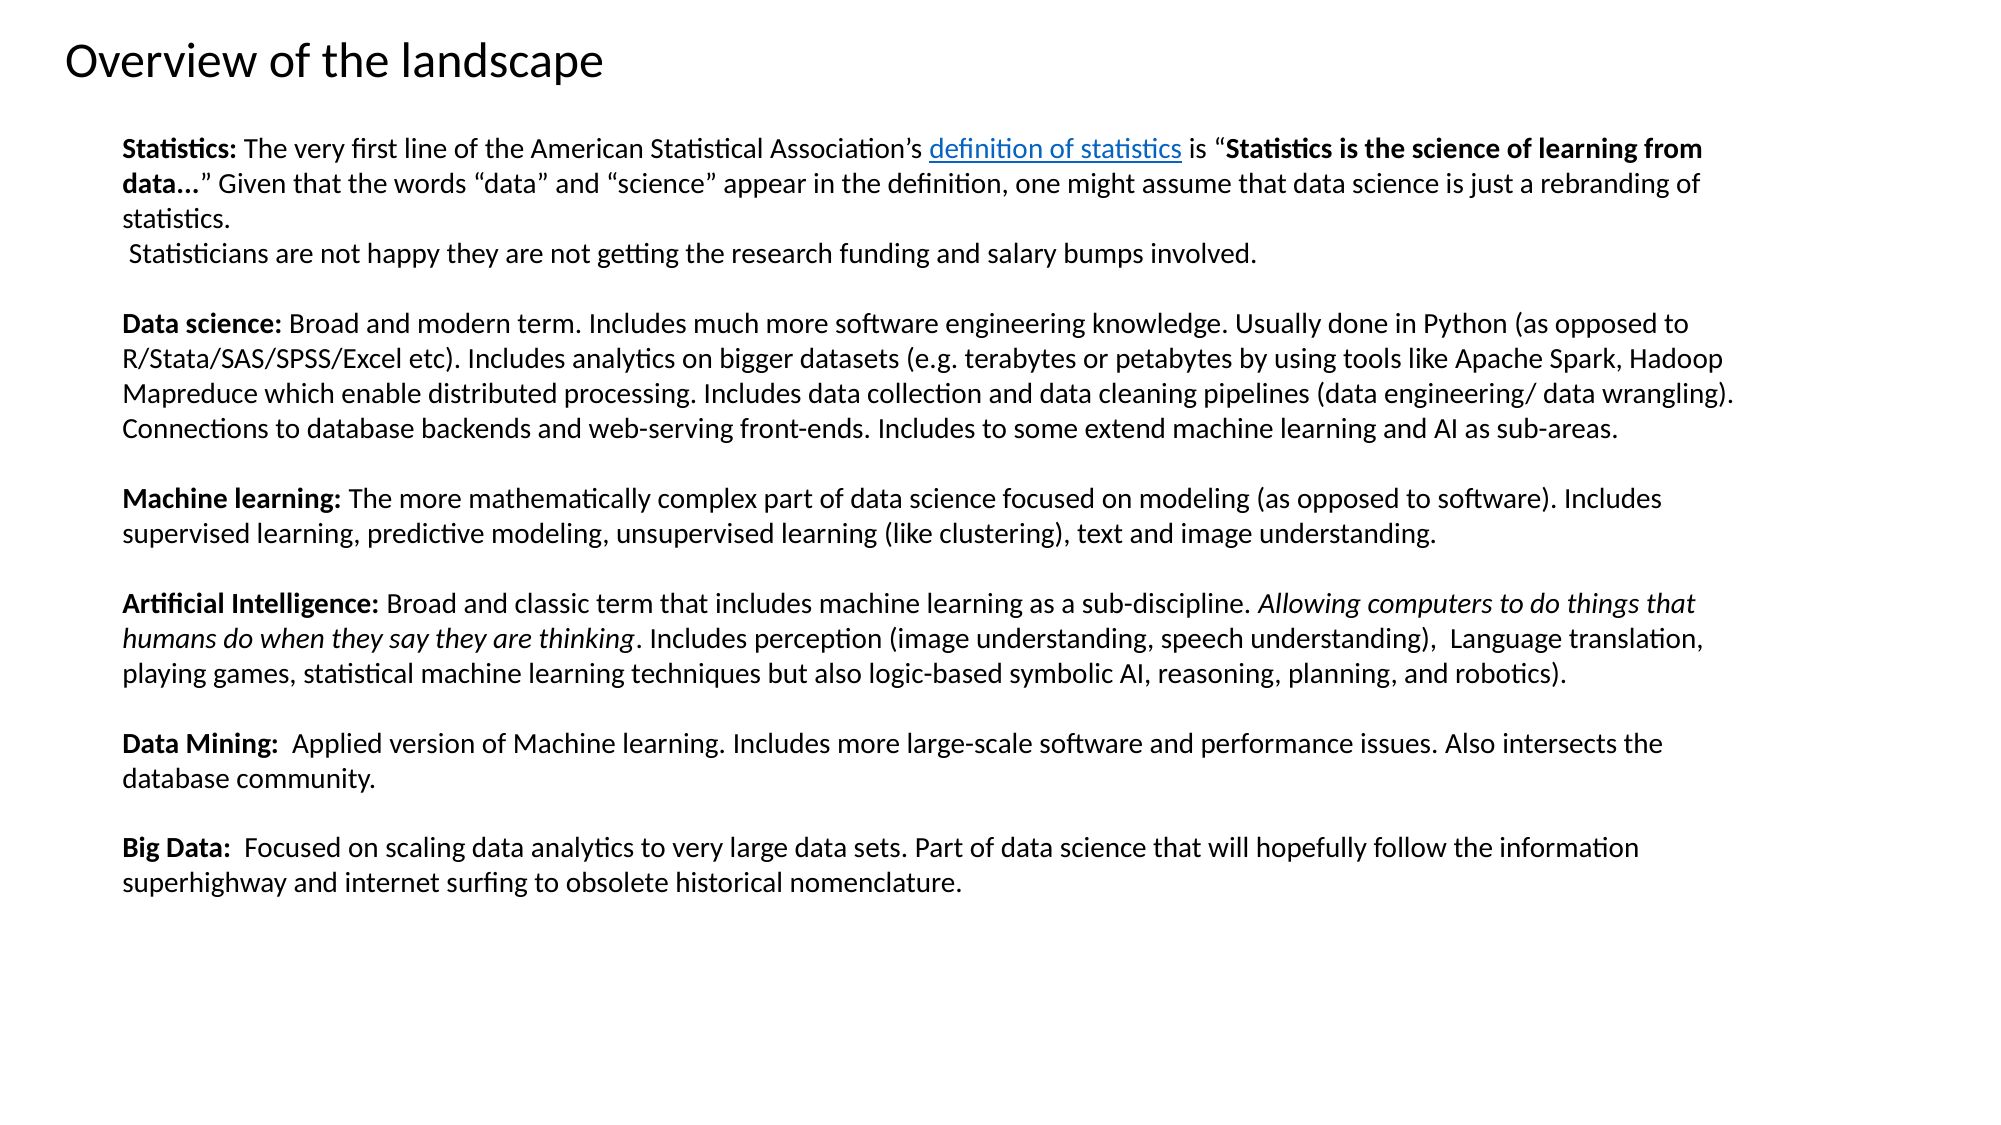

Overview of the landscape
Statistics: The very first line of the American Statistical Association’s definition of statistics is “Statistics is the science of learning from data...” Given that the words “data” and “science” appear in the definition, one might assume that data science is just a rebranding of statistics.
 Statisticians are not happy they are not getting the research funding and salary bumps involved.

Data science: Broad and modern term. Includes much more software engineering knowledge. Usually done in Python (as opposed to R/Stata/SAS/SPSS/Excel etc). Includes analytics on bigger datasets (e.g. terabytes or petabytes by using tools like Apache Spark, Hadoop Mapreduce which enable distributed processing. Includes data collection and data cleaning pipelines (data engineering/ data wrangling). Connections to database backends and web-serving front-ends. Includes to some extend machine learning and AI as sub-areas.

Machine learning: The more mathematically complex part of data science focused on modeling (as opposed to software). Includes supervised learning, predictive modeling, unsupervised learning (like clustering), text and image understanding.

Artificial Intelligence: Broad and classic term that includes machine learning as a sub-discipline. Allowing computers to do things that humans do when they say they are thinking. Includes perception (image understanding, speech understanding),  Language translation, playing games, statistical machine learning techniques but also logic-based symbolic AI, reasoning, planning, and robotics).

Data Mining:  Applied version of Machine learning. Includes more large-scale software and performance issues. Also intersects the database community.

Big Data:  Focused on scaling data analytics to very large data sets. Part of data science that will hopefully follow the information superhighway and internet surfing to obsolete historical nomenclature.